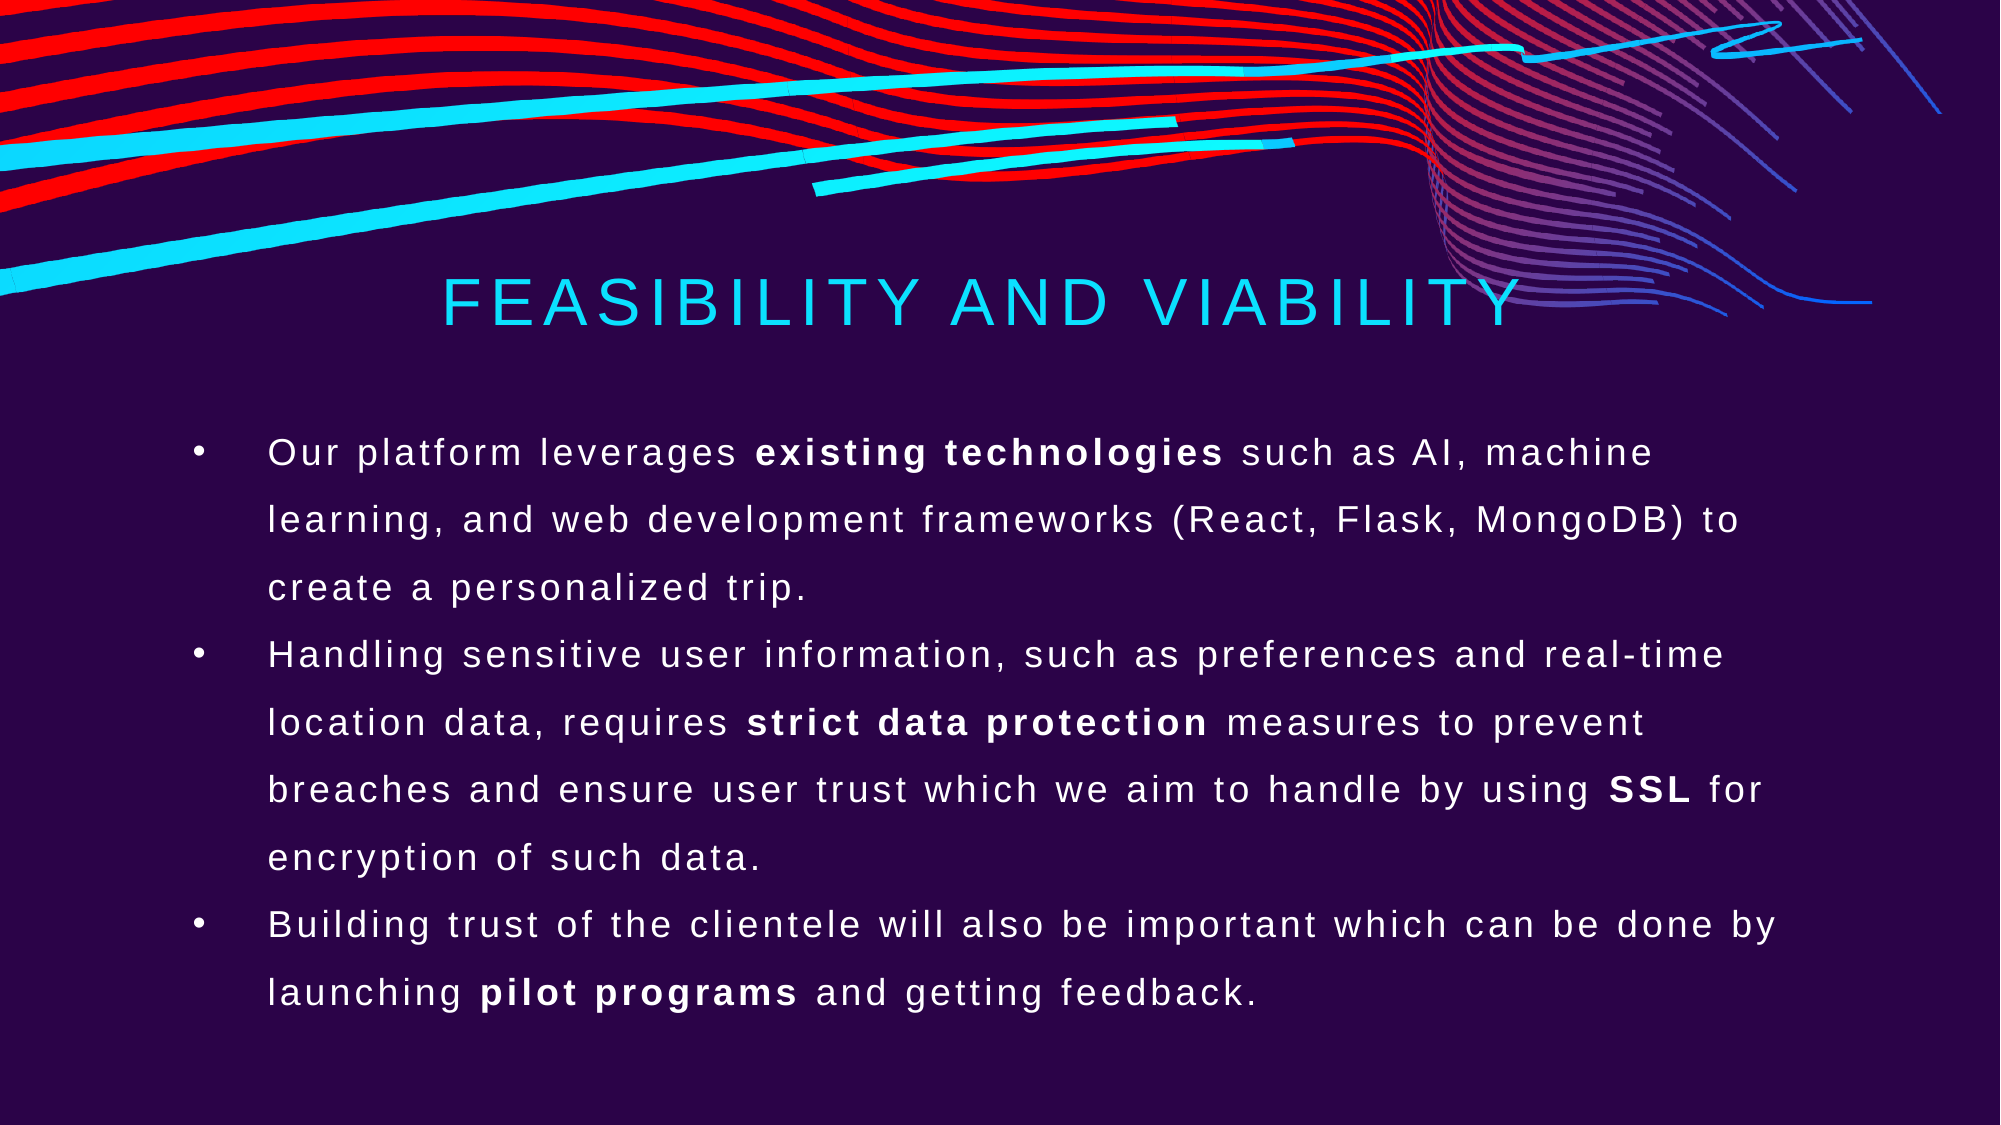

PRESENTATION TITLE
# FEASIBILITY AND VIABILITY
Our platform leverages existing technologies such as AI, machine learning, and web development frameworks (React, Flask, MongoDB) to create a personalized trip.
Handling sensitive user information, such as preferences and real-time location data, requires strict data protection measures to prevent breaches and ensure user trust which we aim to handle by using SSL for encryption of such data.
Building trust of the clientele will also be important which can be done by launching pilot programs and getting feedback.

6
May 21, 20XX